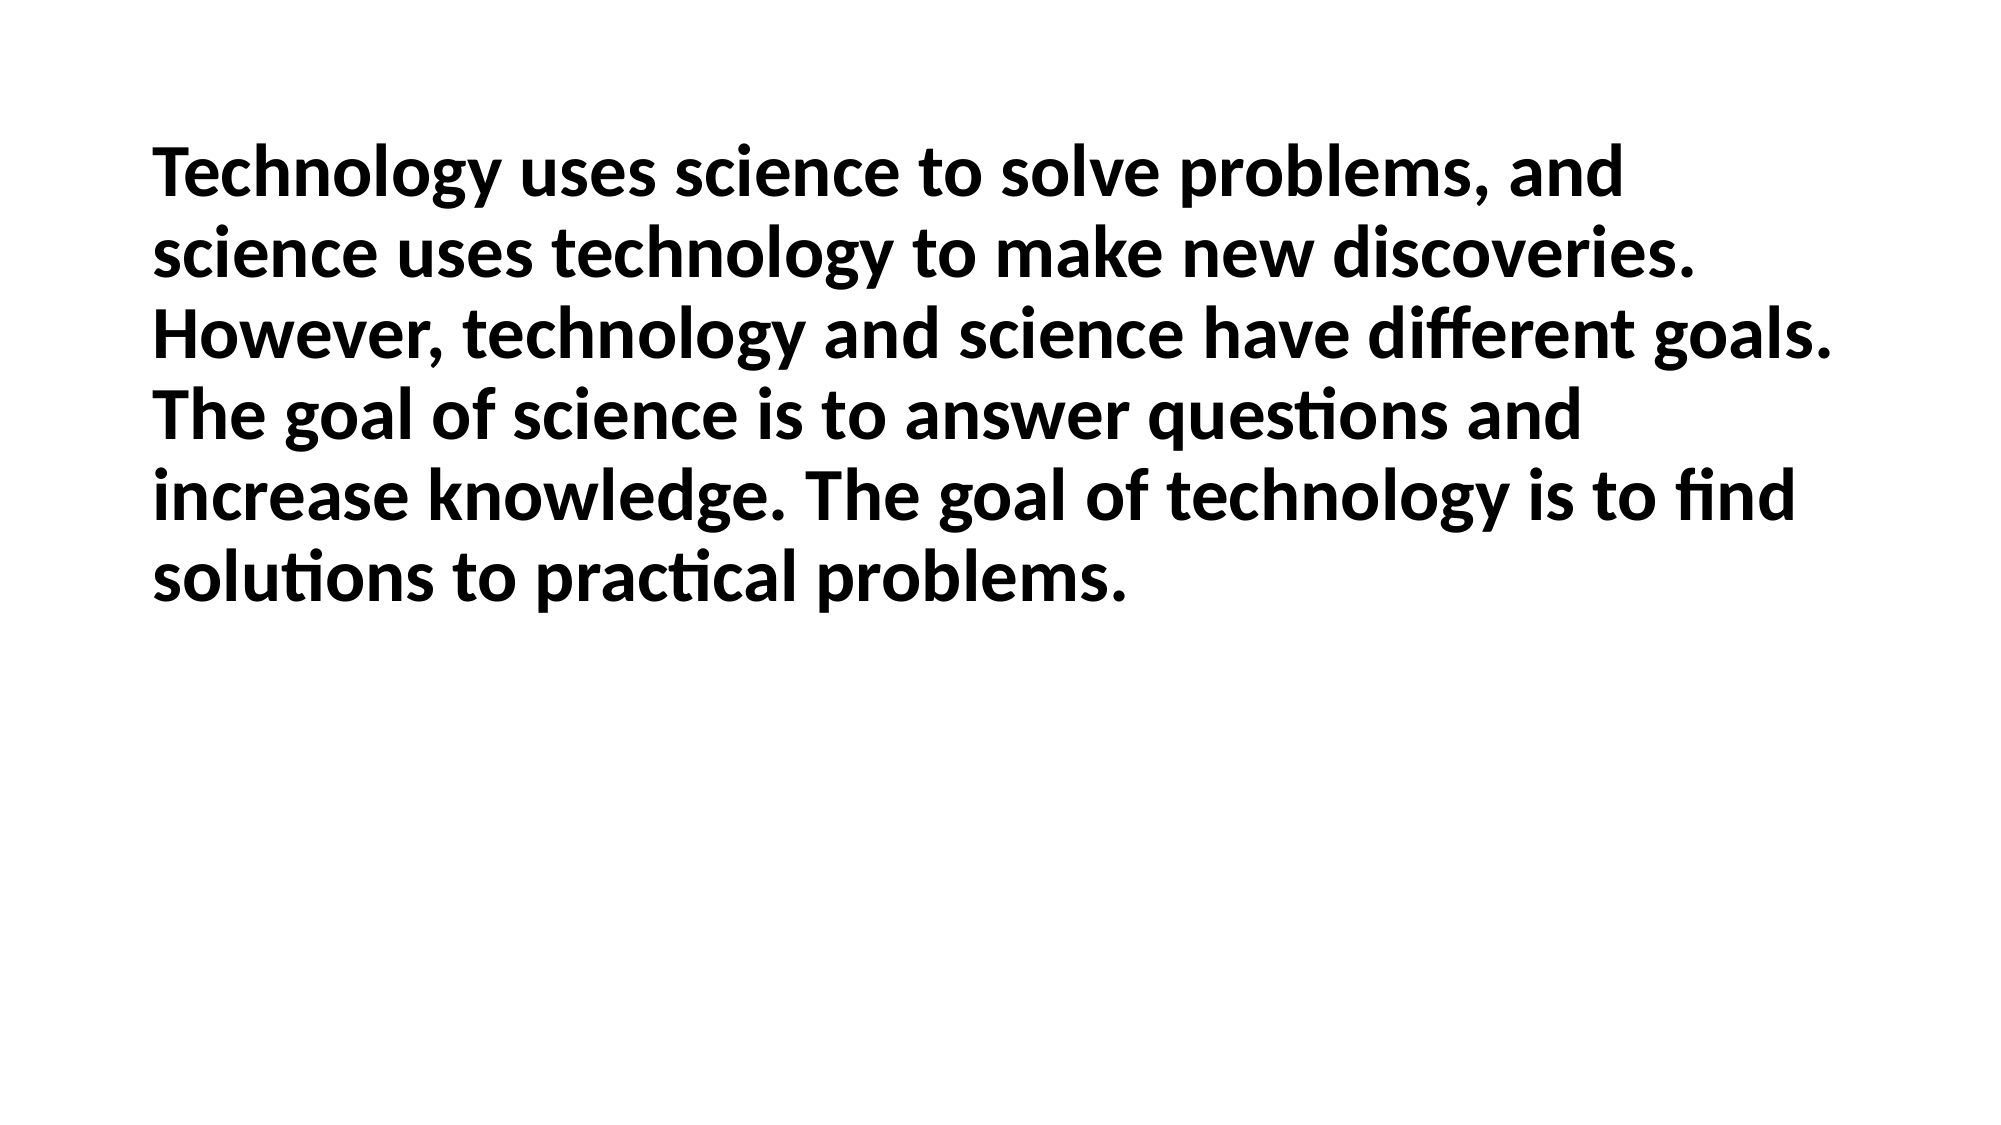

Technology uses science to solve problems, and science uses technology to make new discoveries. However, technology and science have different goals. The goal of science is to answer questions and increase knowledge. The goal of technology is to find solutions to practical problems.